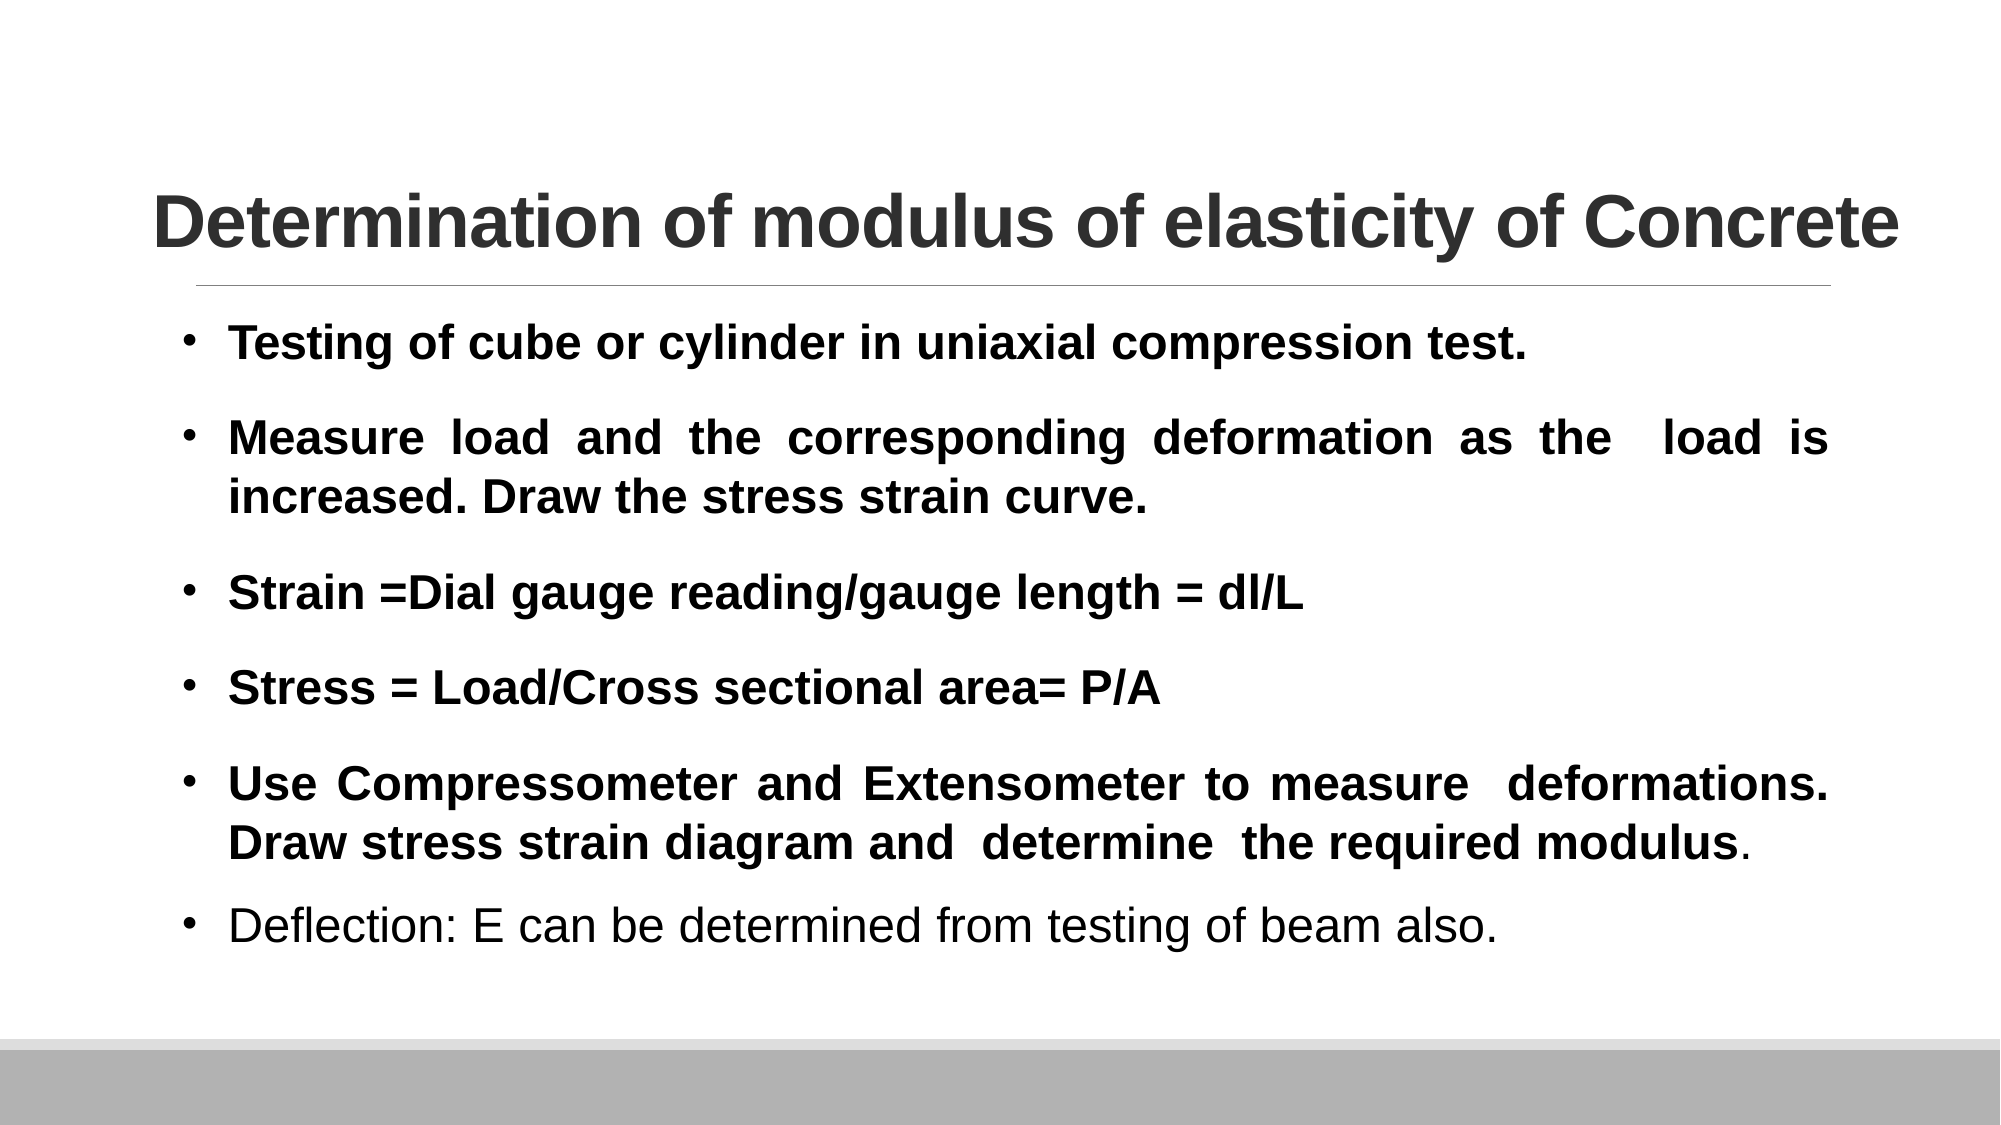

# Determination of modulus of elasticity of Concrete
Testing of cube or cylinder in uniaxial compression test.
Measure load and the corresponding deformation as the  load is increased. Draw the stress strain curve.
Strain =Dial gauge reading/gauge length = dl/L
Stress = Load/Cross sectional area= P/A
Use Compressometer and Extensometer to measure  deformations. Draw stress strain diagram and determine  the required modulus.
Deflection: E can be determined from testing of beam also.